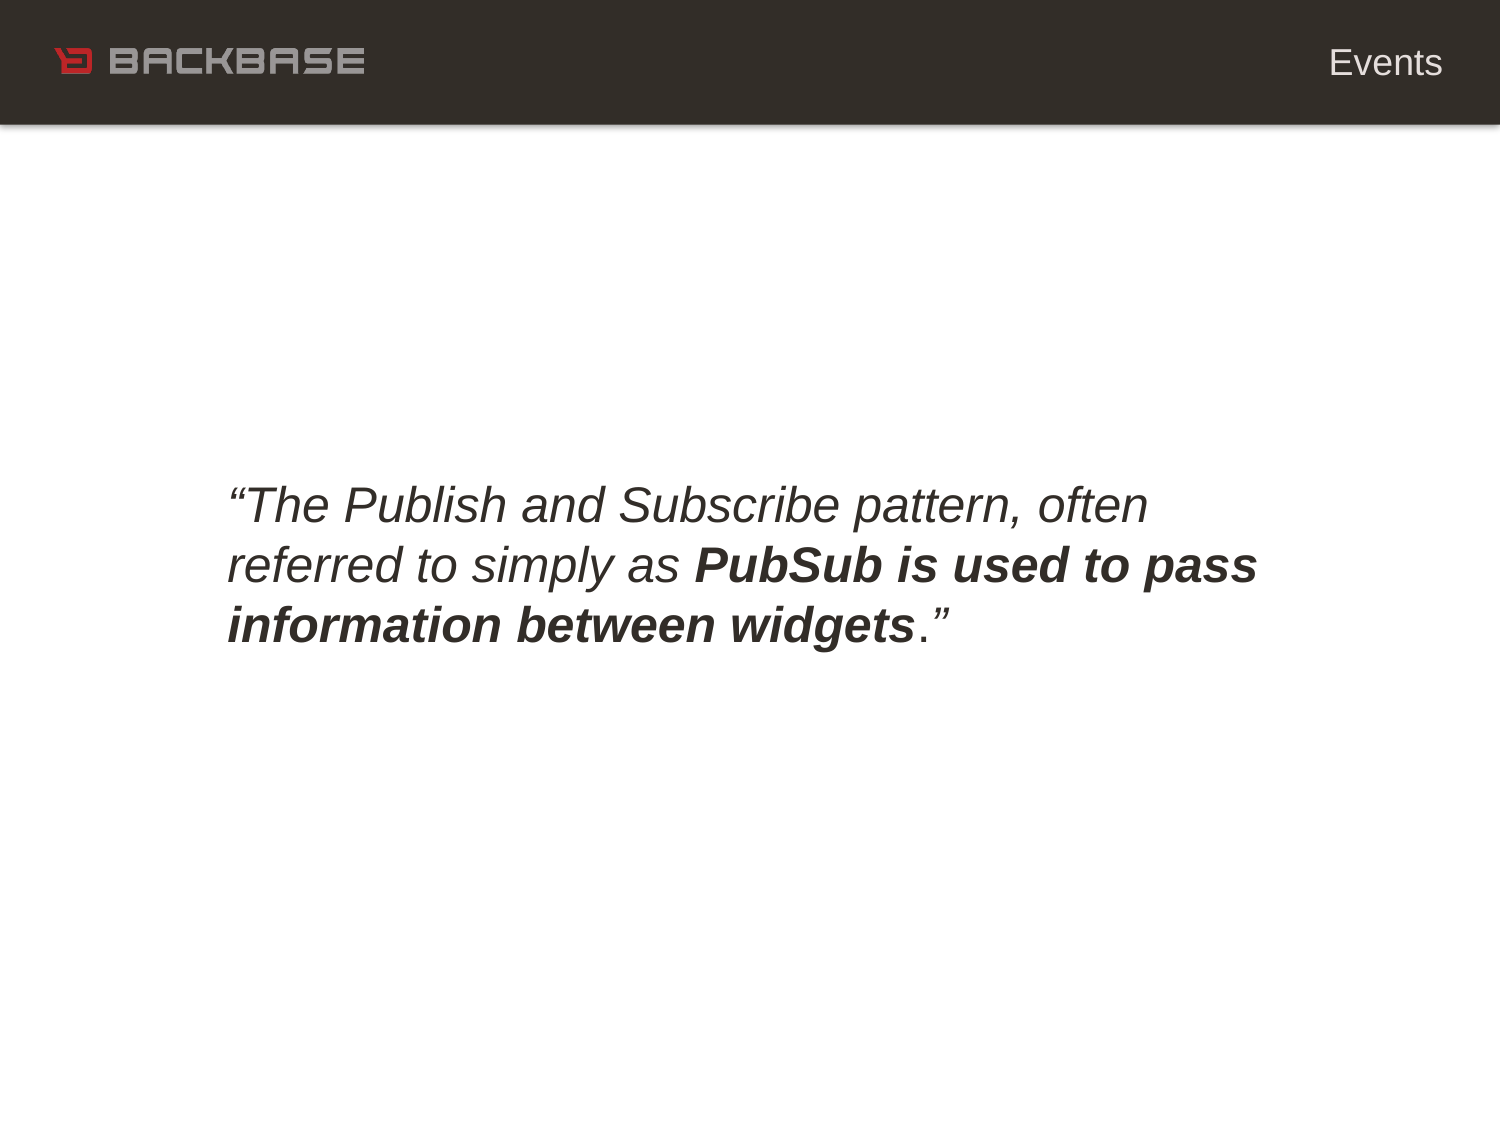

Events
“The Publish and Subscribe pattern, often referred to simply as PubSub is used to pass information between widgets.”